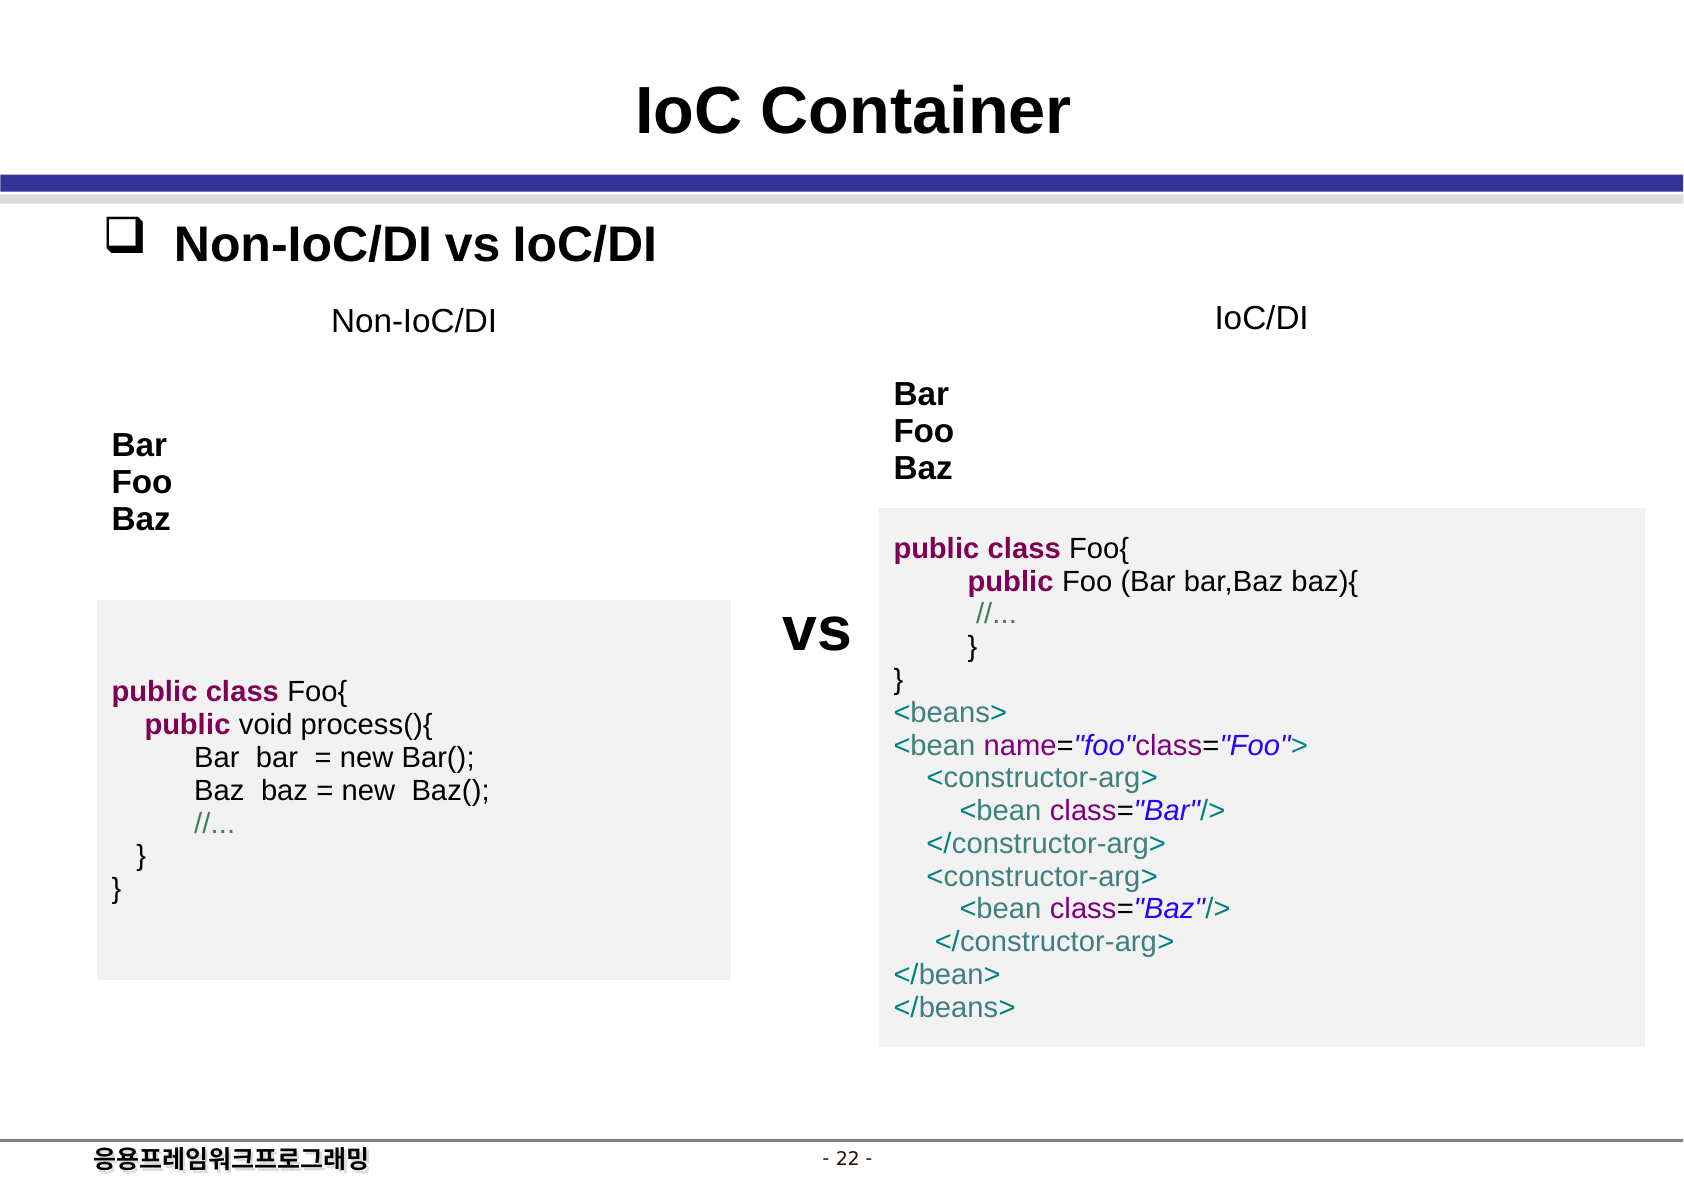

IoC Container
  Non-IoC/DI vs IoC/DI
| IoC/DI |
| --- |
| Bar Foo Baz |
| public class Foo{ public Foo (Bar bar,Baz baz){ //... } } <beans> <bean name="foo"class="Foo"> <constructor-arg> <bean class="Bar"/> </constructor-arg> <constructor-arg> <bean class="Baz"/> </constructor-arg> </bean> </beans> |
| Non-IoC/DI |
| --- |
| Bar Foo Baz |
| public class Foo{ public void process(){ Bar bar = new Bar(); Baz baz = new Baz(); //... } } |
vs
- 22 -